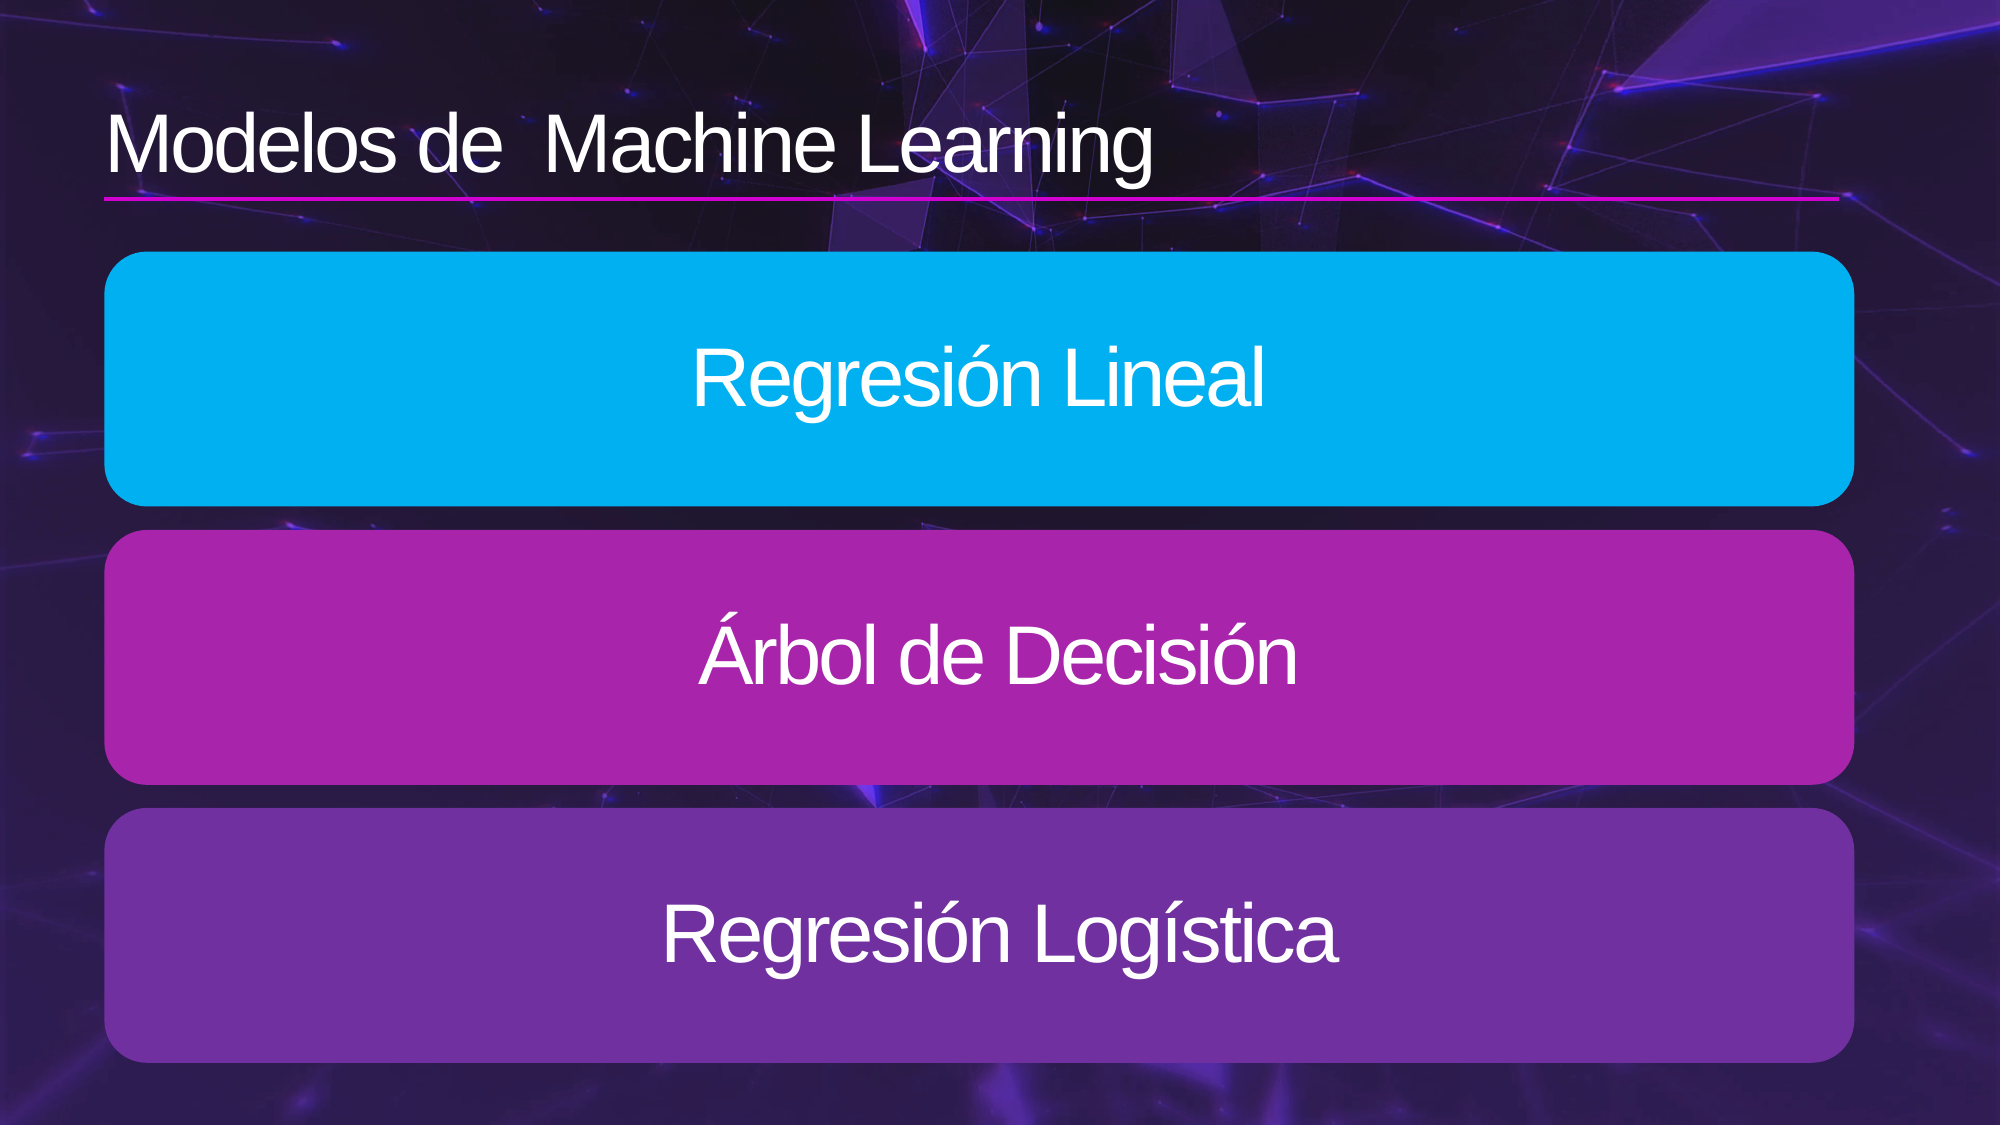

# Modelos de  Machine Learning

Regresión Lineal

Árbol de Decisión

Regresión Logística